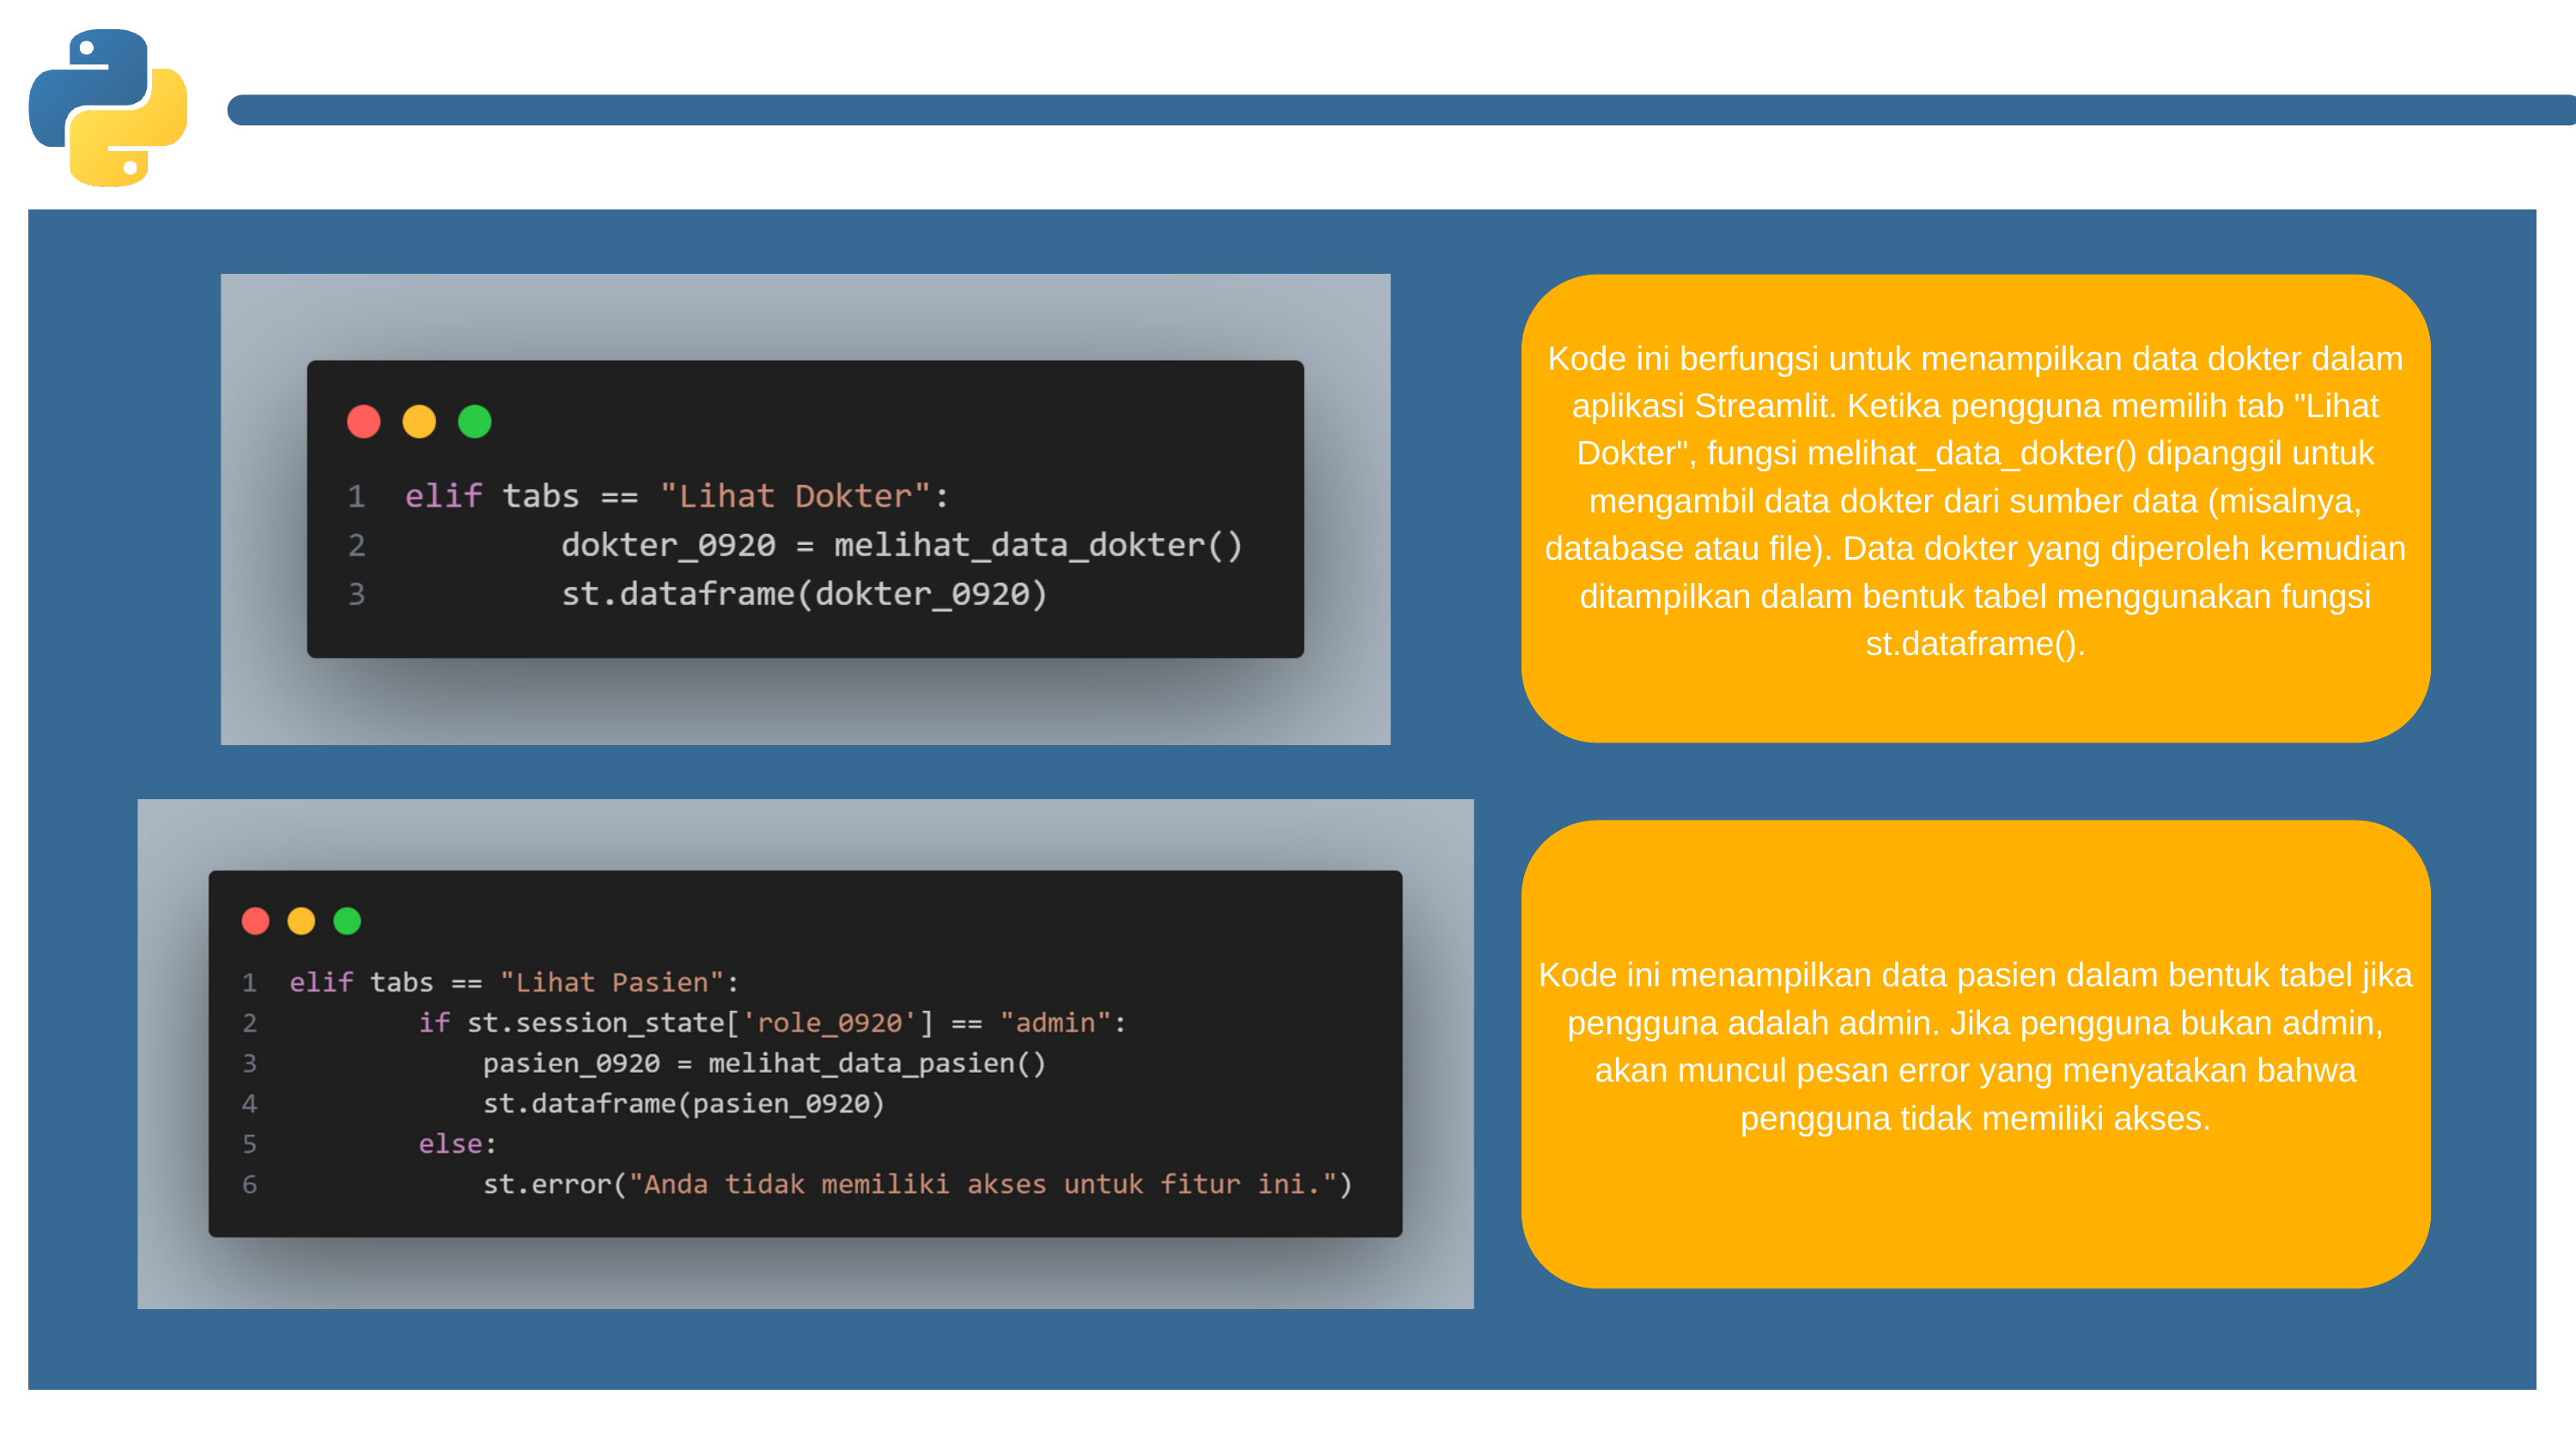

Kode ini berfungsi untuk menampilkan data dokter dalam aplikasi Streamlit. Ketika pengguna memilih tab "Lihat Dokter", fungsi melihat_data_dokter() dipanggil untuk mengambil data dokter dari sumber data (misalnya, database atau file). Data dokter yang diperoleh kemudian ditampilkan dalam bentuk tabel menggunakan fungsi st.dataframe().

Kode ini menampilkan data pasien dalam bentuk tabel jika pengguna adalah admin. Jika pengguna bukan admin, akan muncul pesan error yang menyatakan bahwa pengguna tidak memiliki akses.